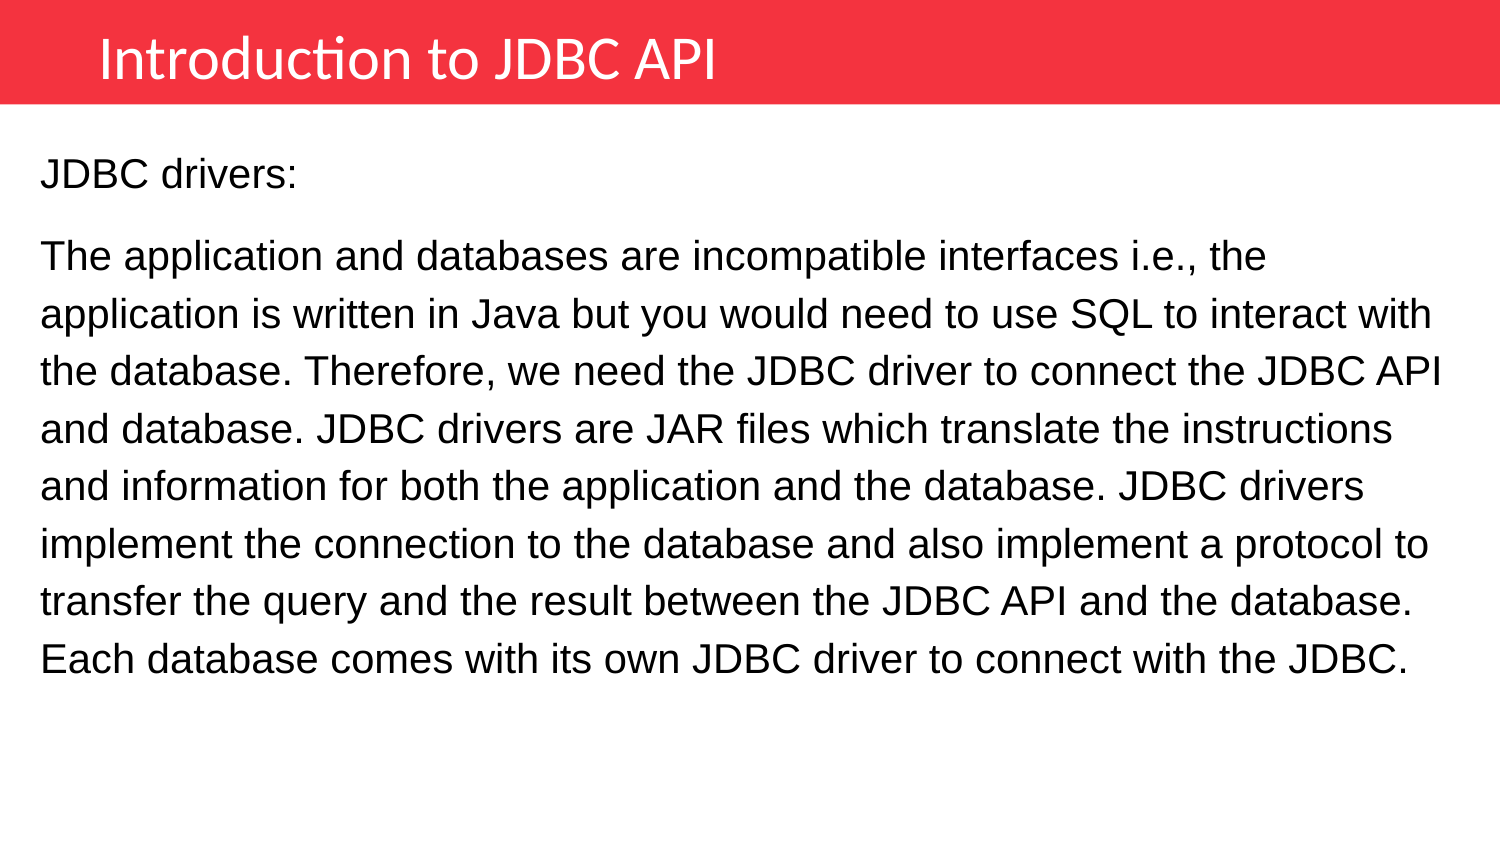

Introduction to JDBC API

JDBC drivers:
The application and databases are incompatible interfaces i.e., the application is written in Java but you would need to use SQL to interact with the database. Therefore, we need the JDBC driver to connect the JDBC API and database. JDBC drivers are JAR files which translate the instructions and information for both the application and the database. JDBC drivers implement the connection to the database and also implement a protocol to transfer the query and the result between the JDBC API and the database. Each database comes with its own JDBC driver to connect with the JDBC.